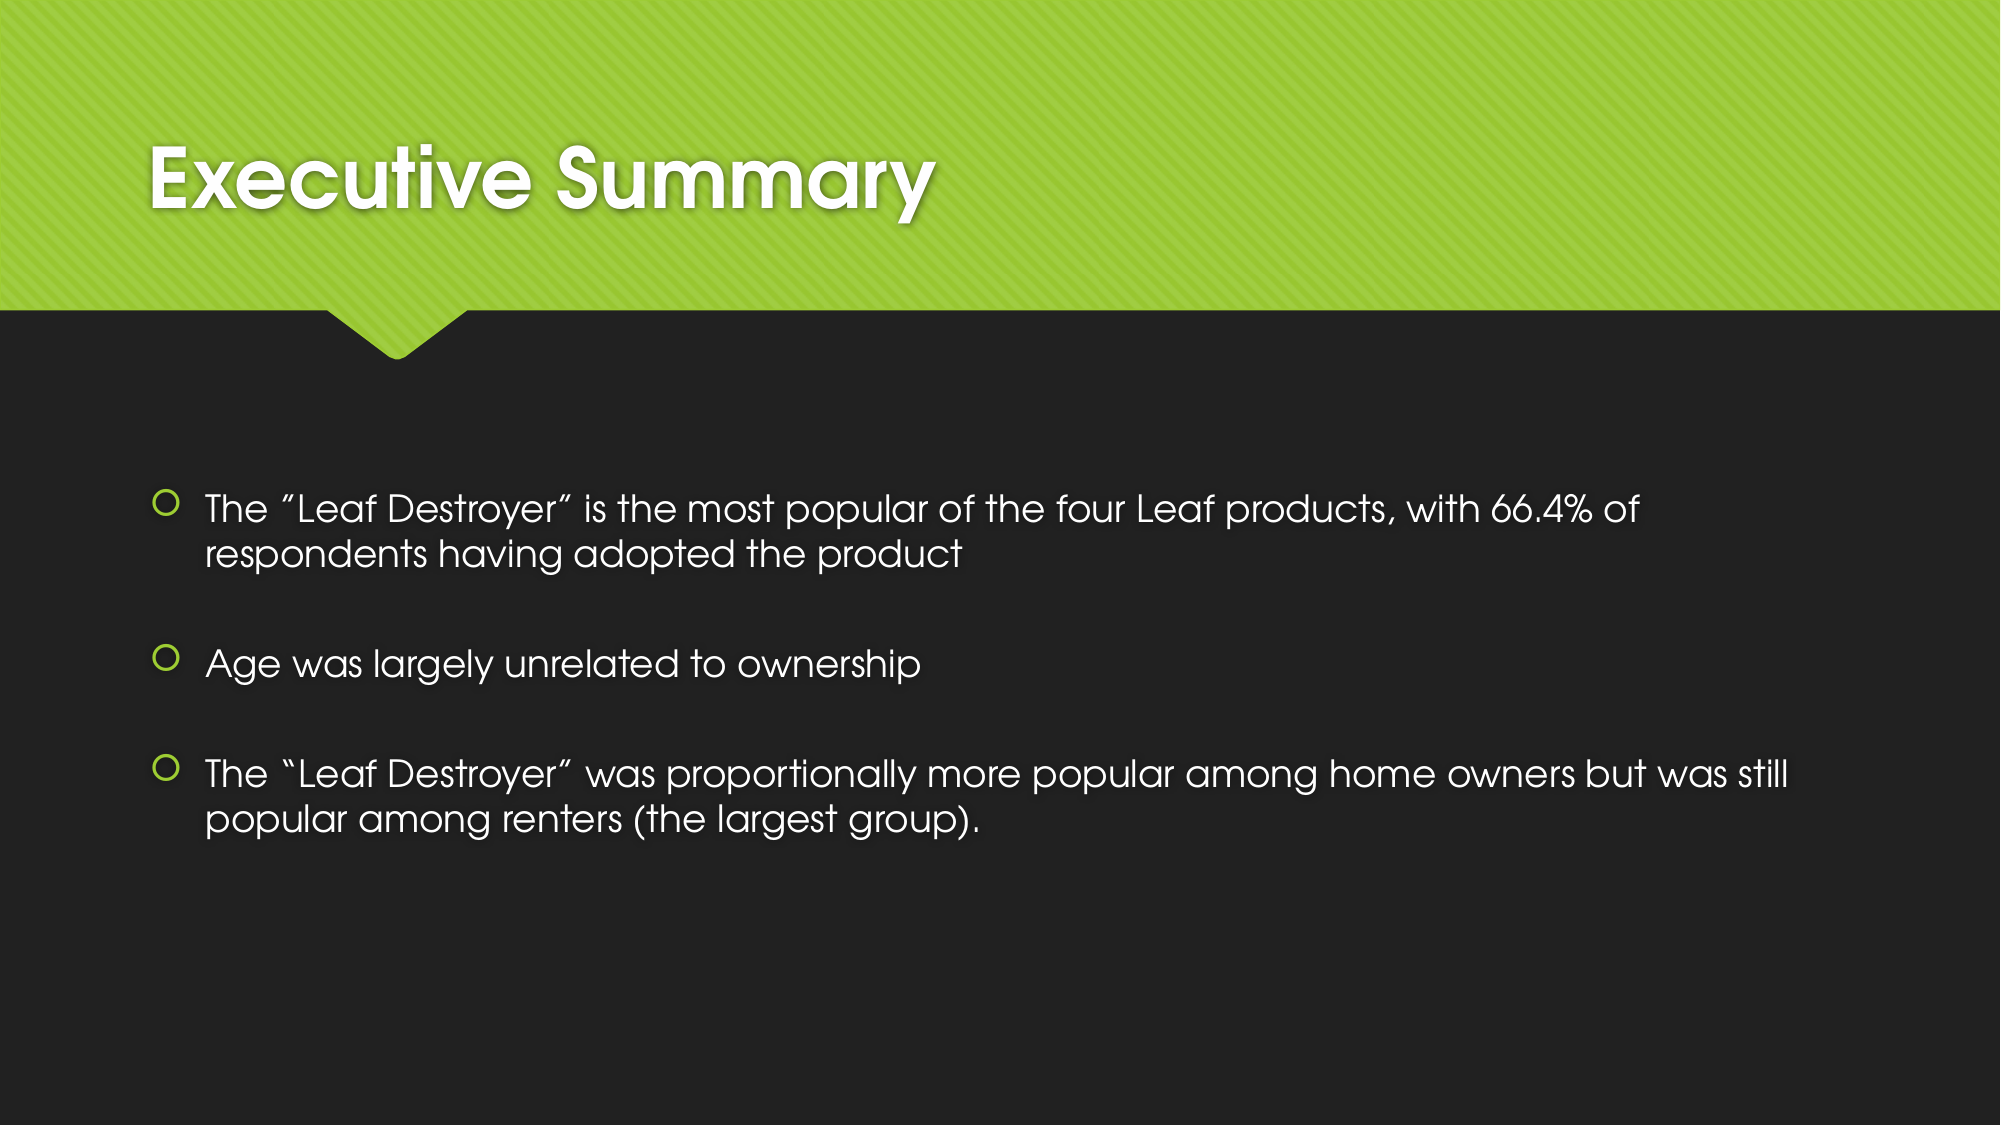

# Executive Summary
The ”Leaf Destroyer” is the most popular of the four Leaf products, with 66.4% of respondents having adopted the product
Age was largely unrelated to ownership
The “Leaf Destroyer” was proportionally more popular among home owners but was still popular among renters (the largest group).